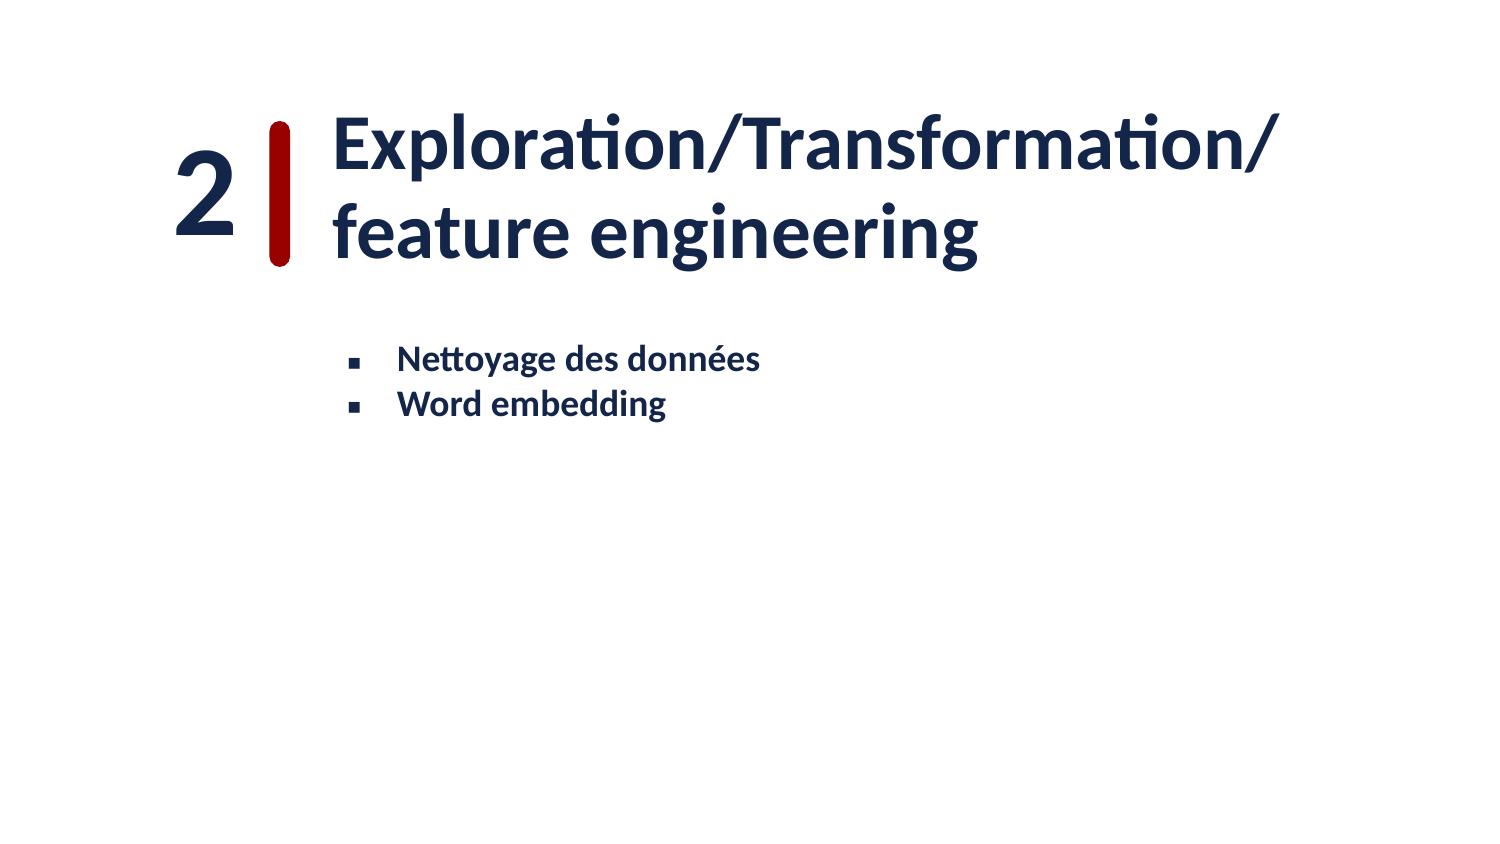

2
Exploration/Transformation/
feature engineering
Nettoyage des données
Word embedding